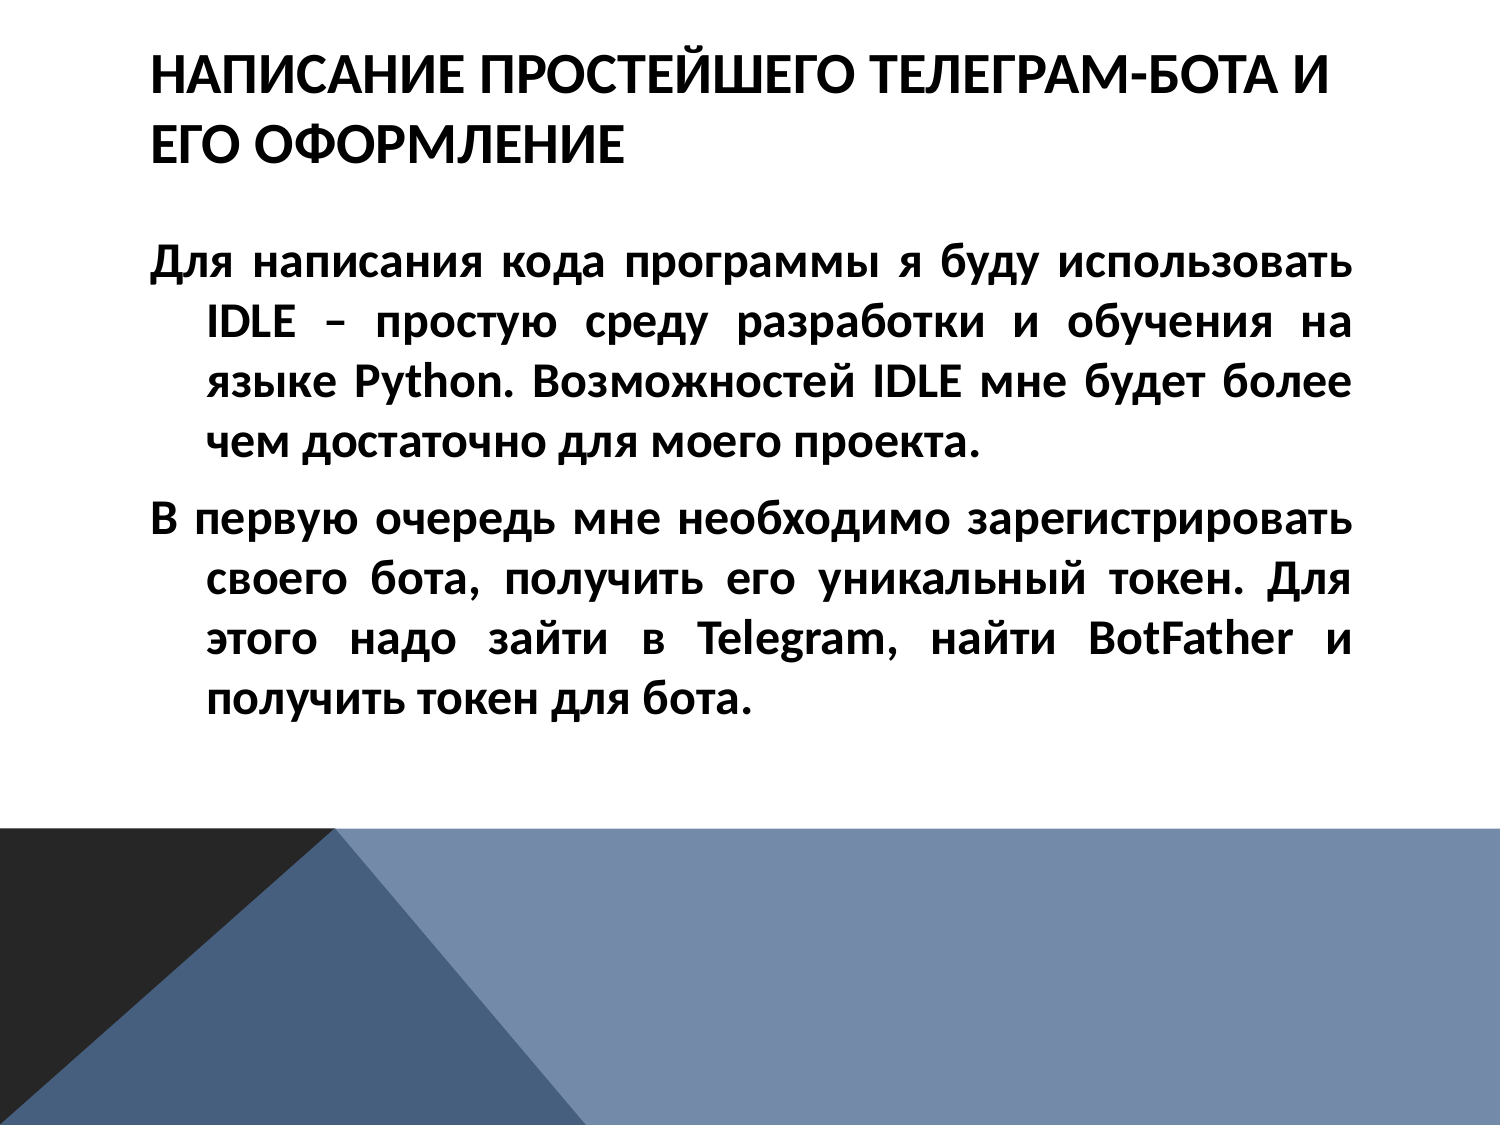

# Написание простейшего телеграм-бота и его оформление
Для написания кода программы я буду использовать IDLE – простую среду разработки и обучения на языке Python. Возможностей IDLE мне будет более чем достаточно для моего проекта.
В первую очередь мне необходимо зарегистрировать своего бота, получить его уникальный токен. Для этого надо зайти в Telegram, найти BotFather и получить токен для бота.